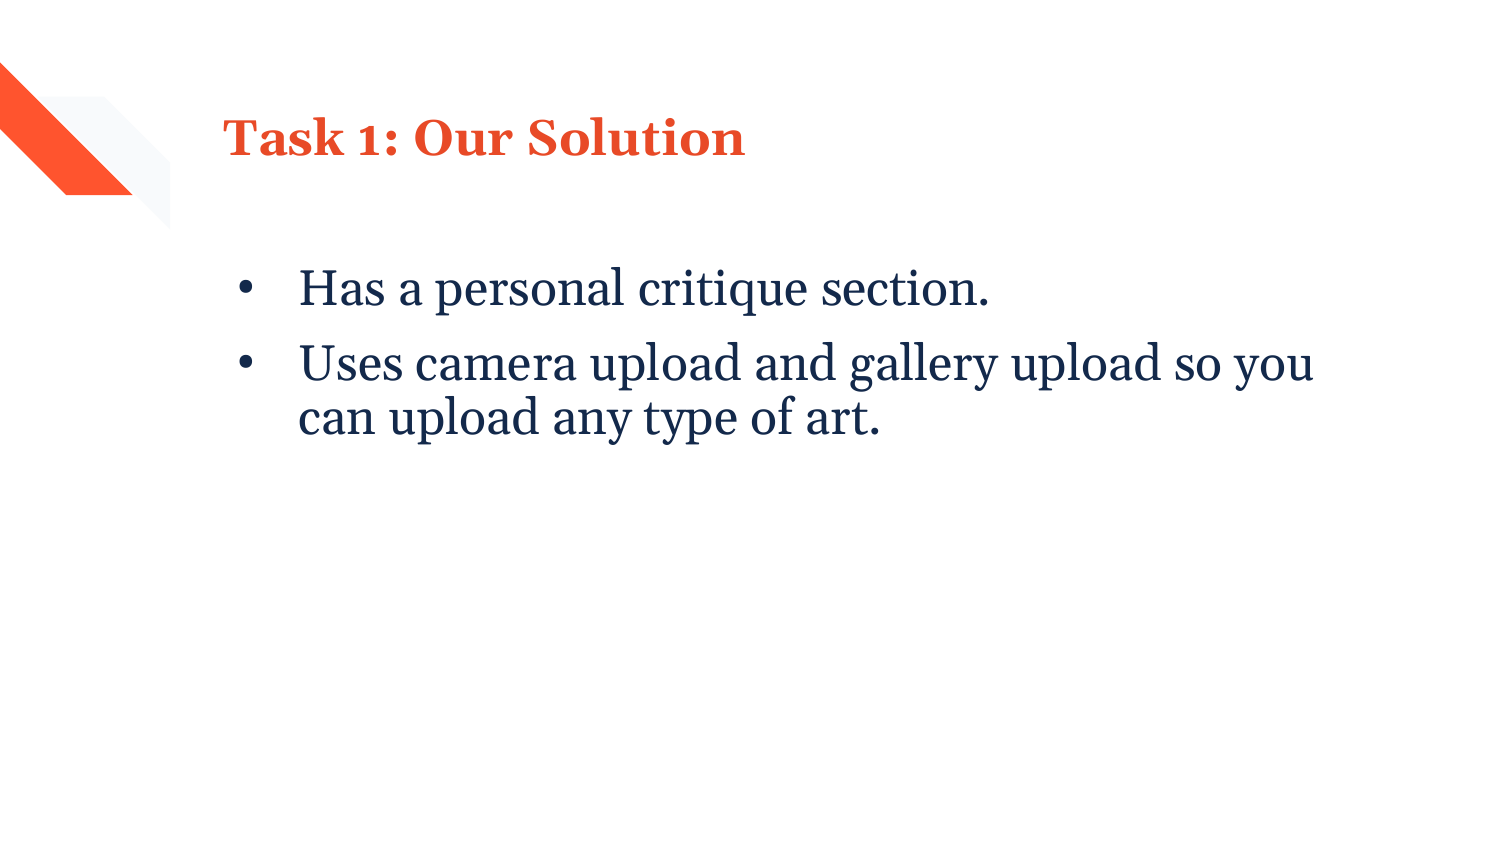

# Task 1: Our Solution
Has a personal critique section.
Uses camera upload and gallery upload so you can upload any type of art.